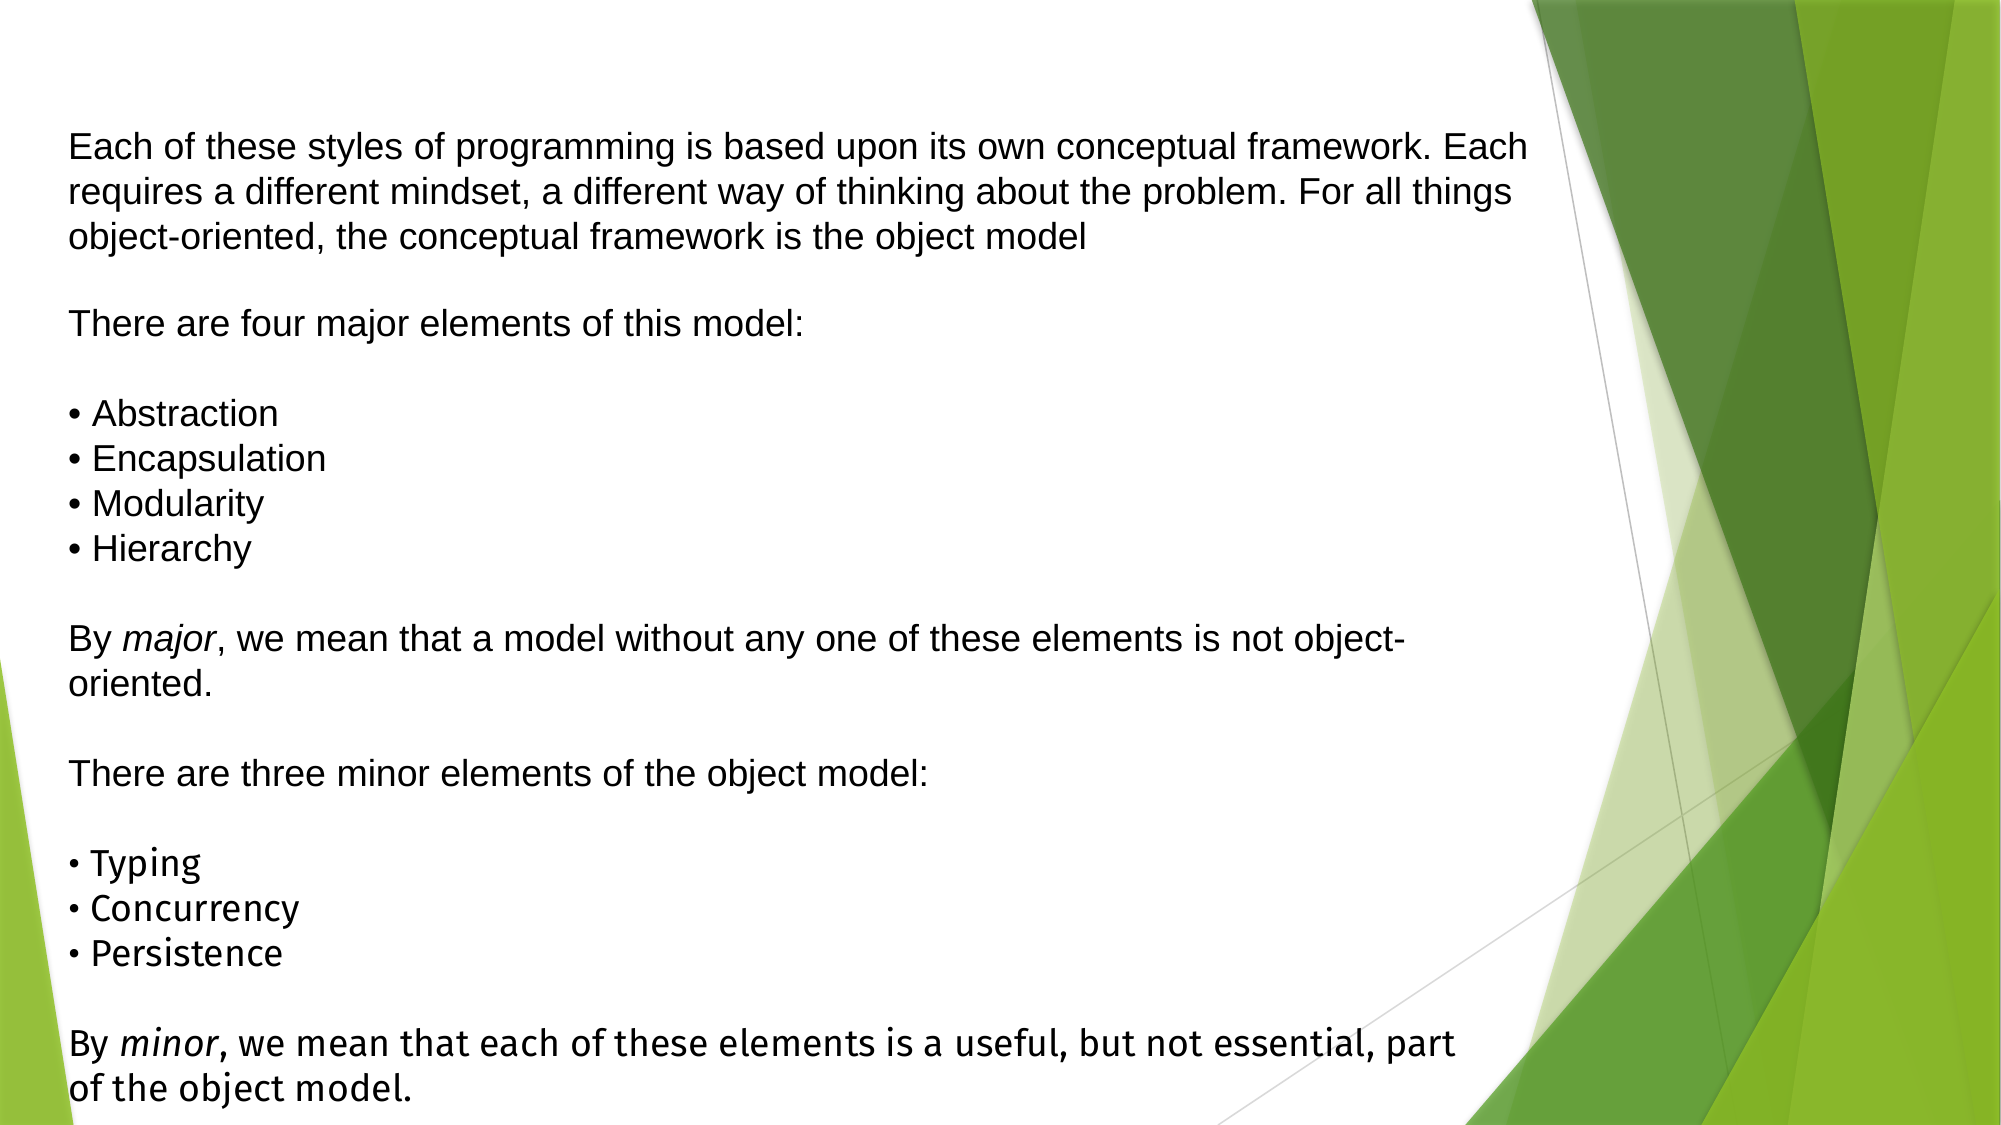

Each of these styles of programming is based upon its own conceptual framework. Each
requires a different mindset, a different way of thinking about the problem. For all things
object-oriented, the conceptual framework is the object model
There are four major elements of this model:

• Abstraction
• Encapsulation
• Modularity
• Hierarchy

By major, we mean that a model without any one of these elements is not object-oriented.

There are three minor elements of the object model:

• Typing
• Concurrency
• Persistence

By minor, we mean that each of these elements is a useful, but not essential, part of the object model.